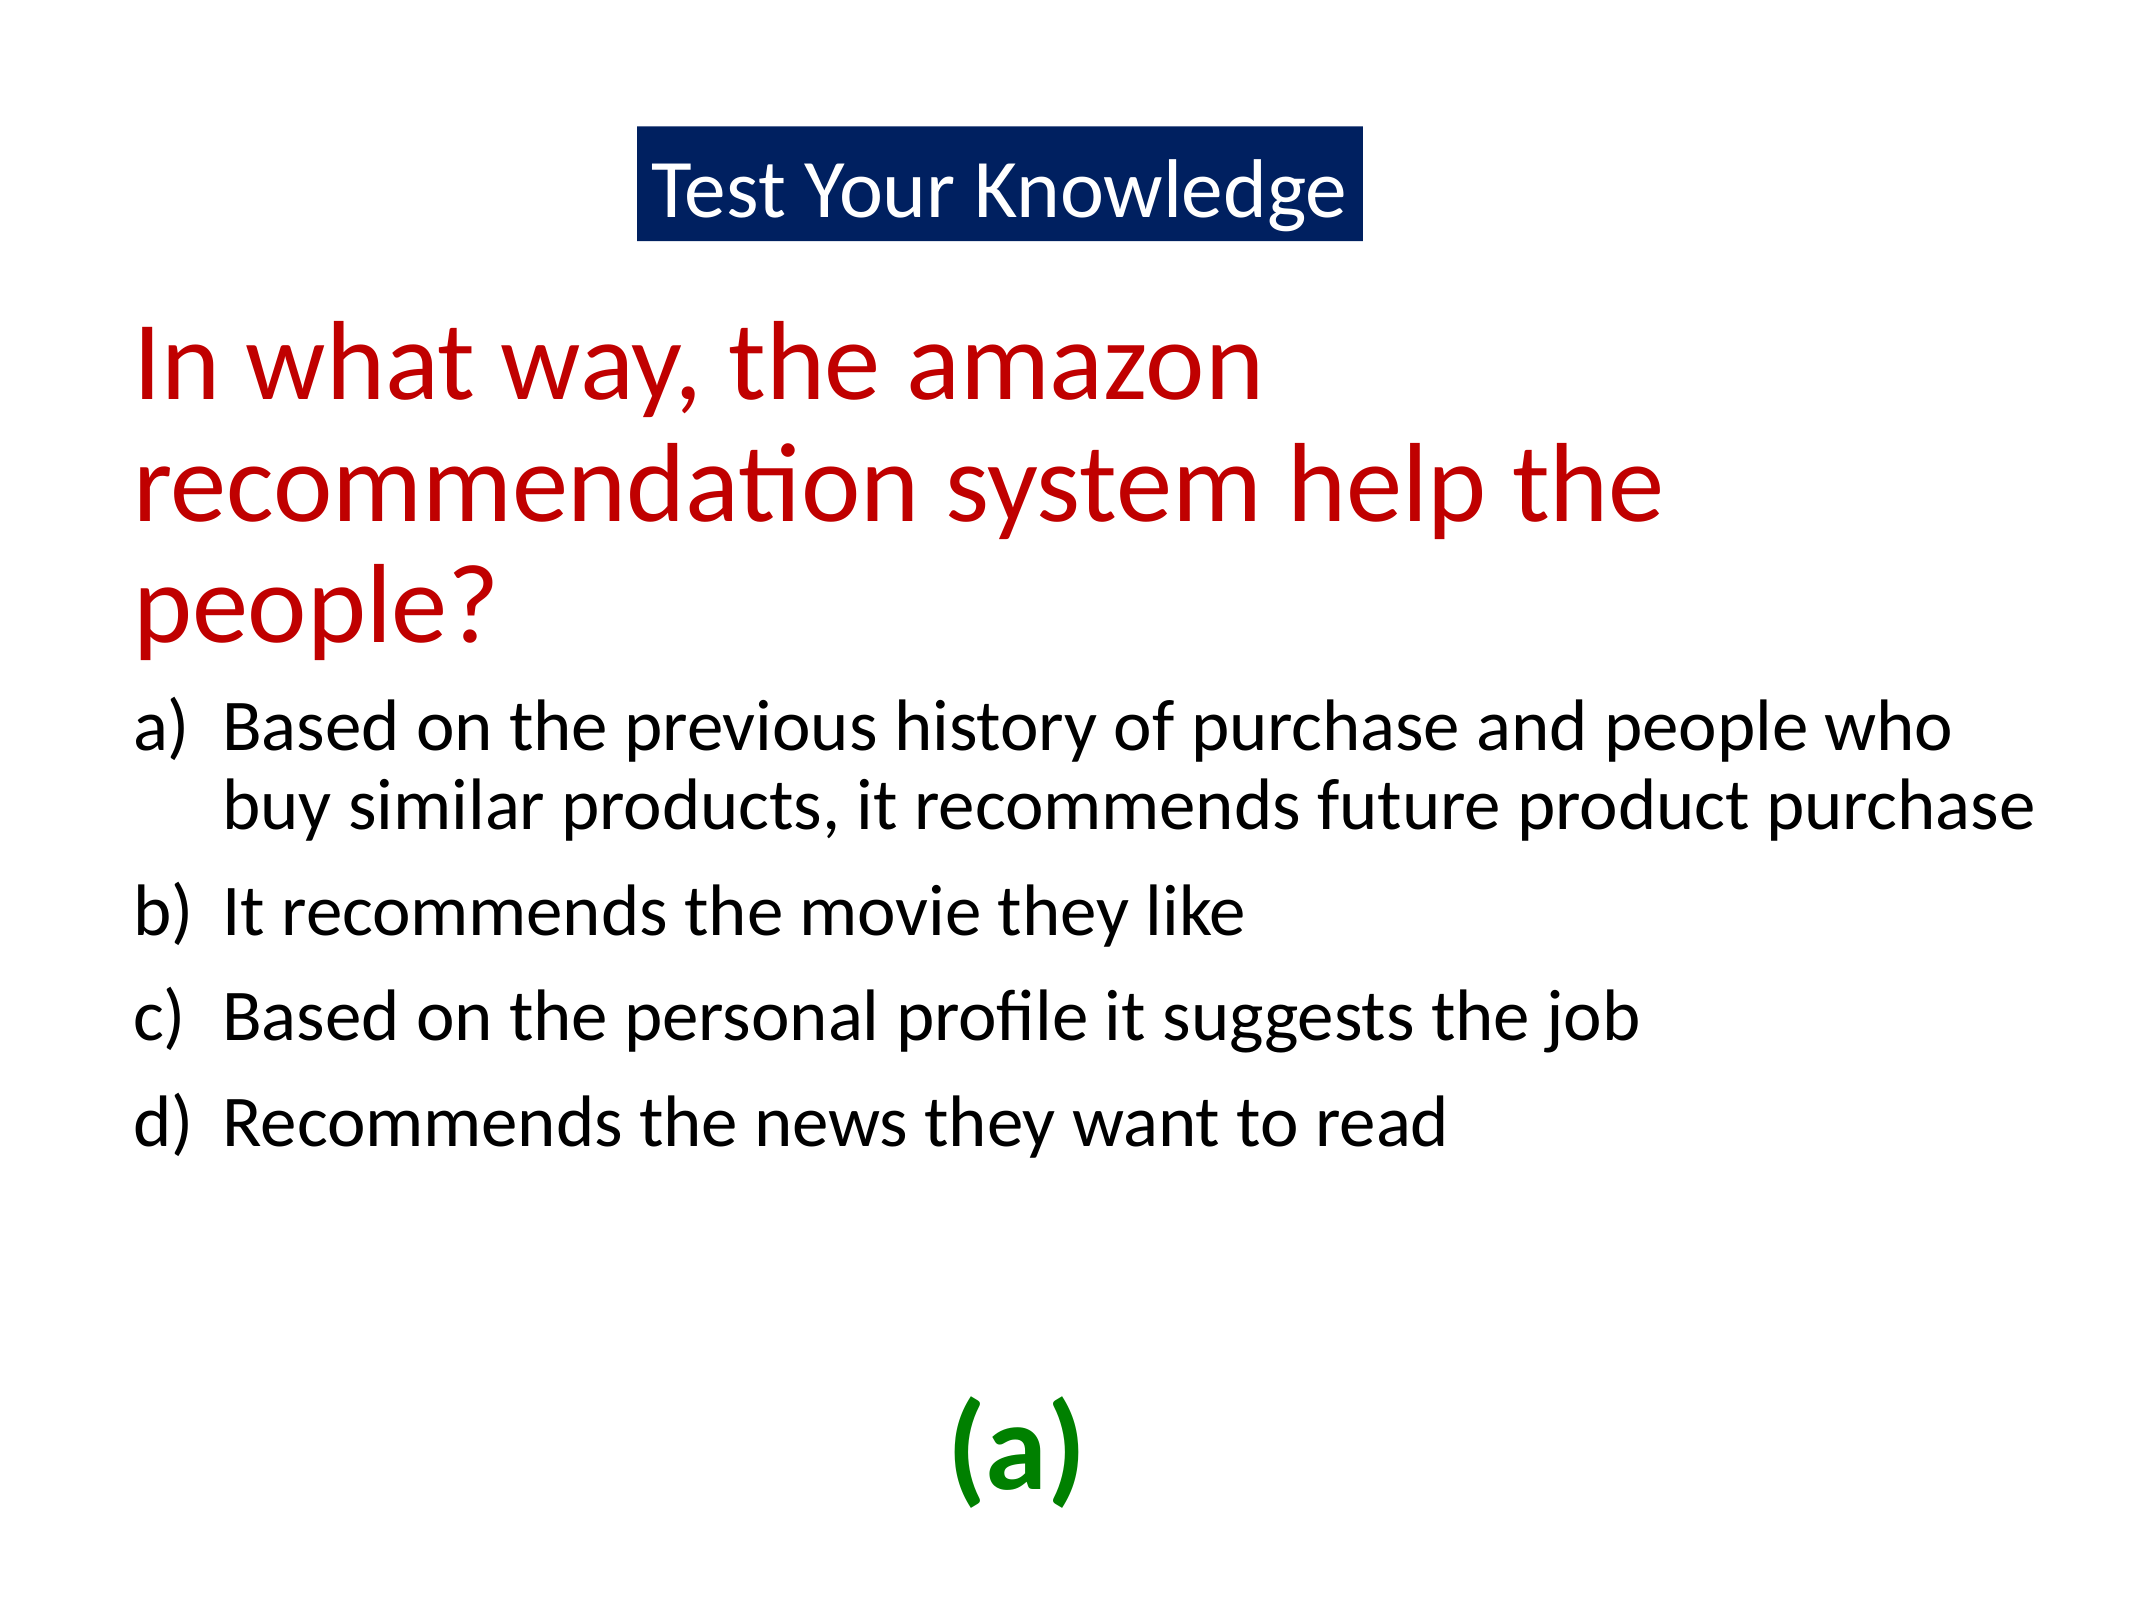

Test Your Knowledge
# In what way, the amazon recommendation system help the people?
Based on the previous history of purchase and people who buy similar products, it recommends future product purchase
It recommends the movie they like
Based on the personal profile it suggests the job
Recommends the news they want to read

	(a)